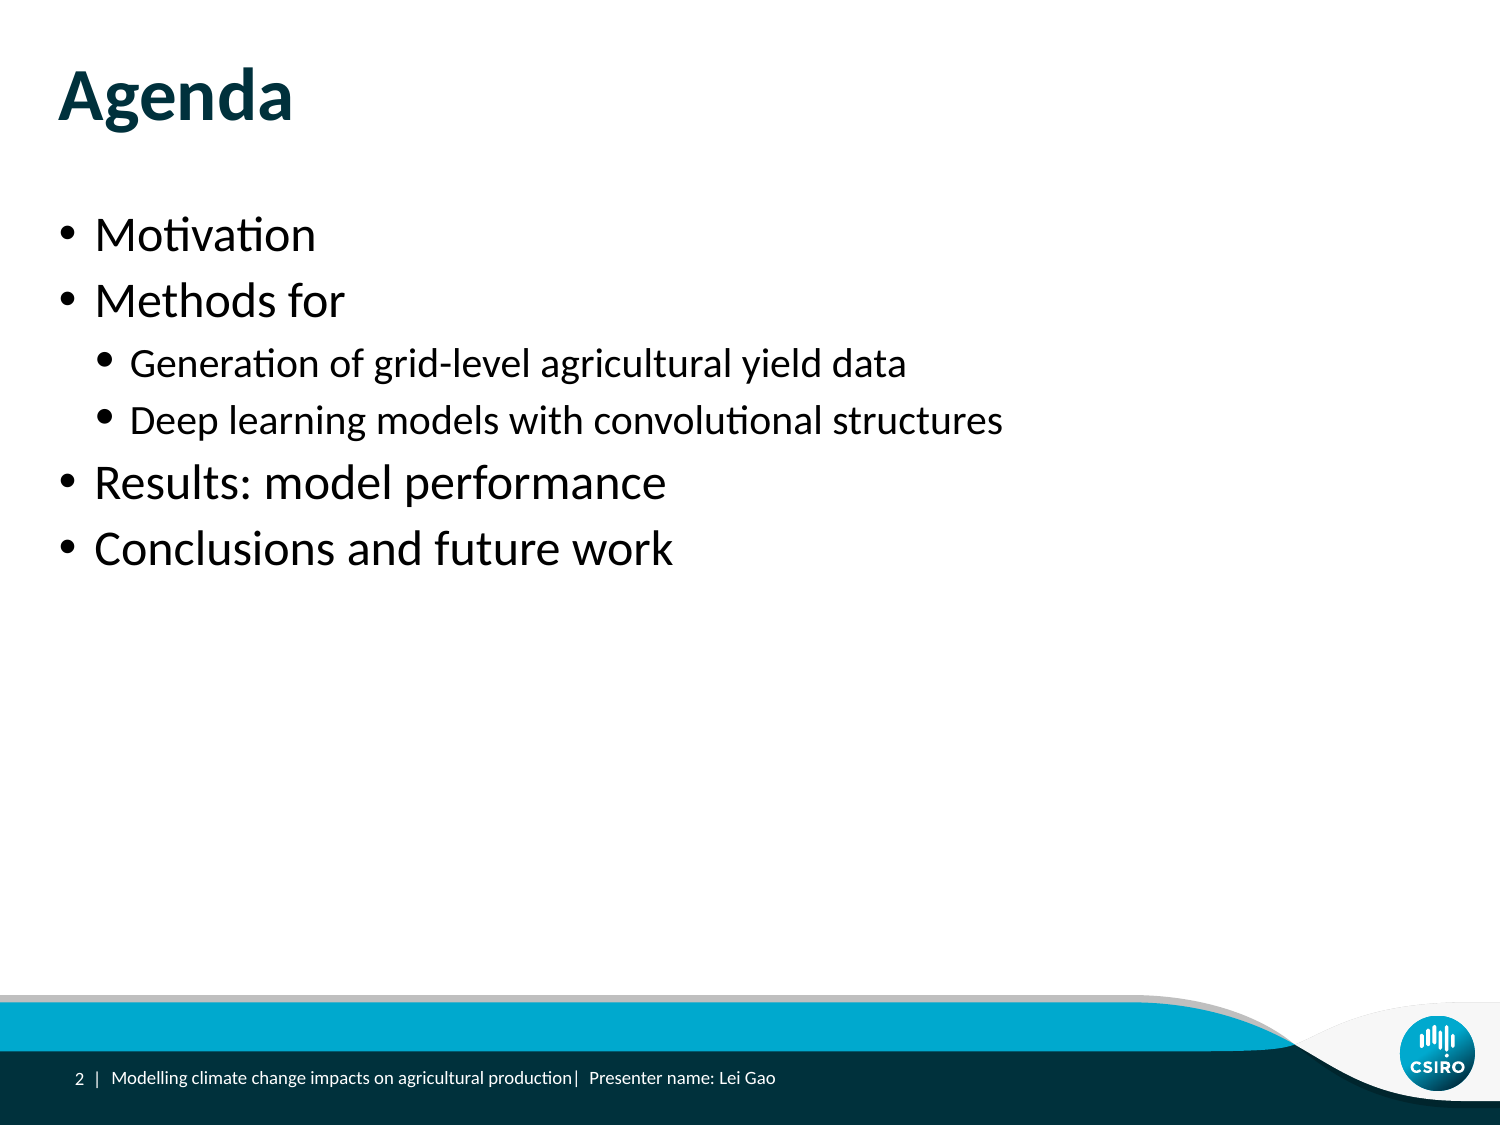

# Agenda
Motivation
Methods for
Generation of grid-level agricultural yield data
Deep learning models with convolutional structures
Results: model performance
Conclusions and future work

2  |
Modelling climate change impacts on agricultural production|  Presenter name: Lei Gao